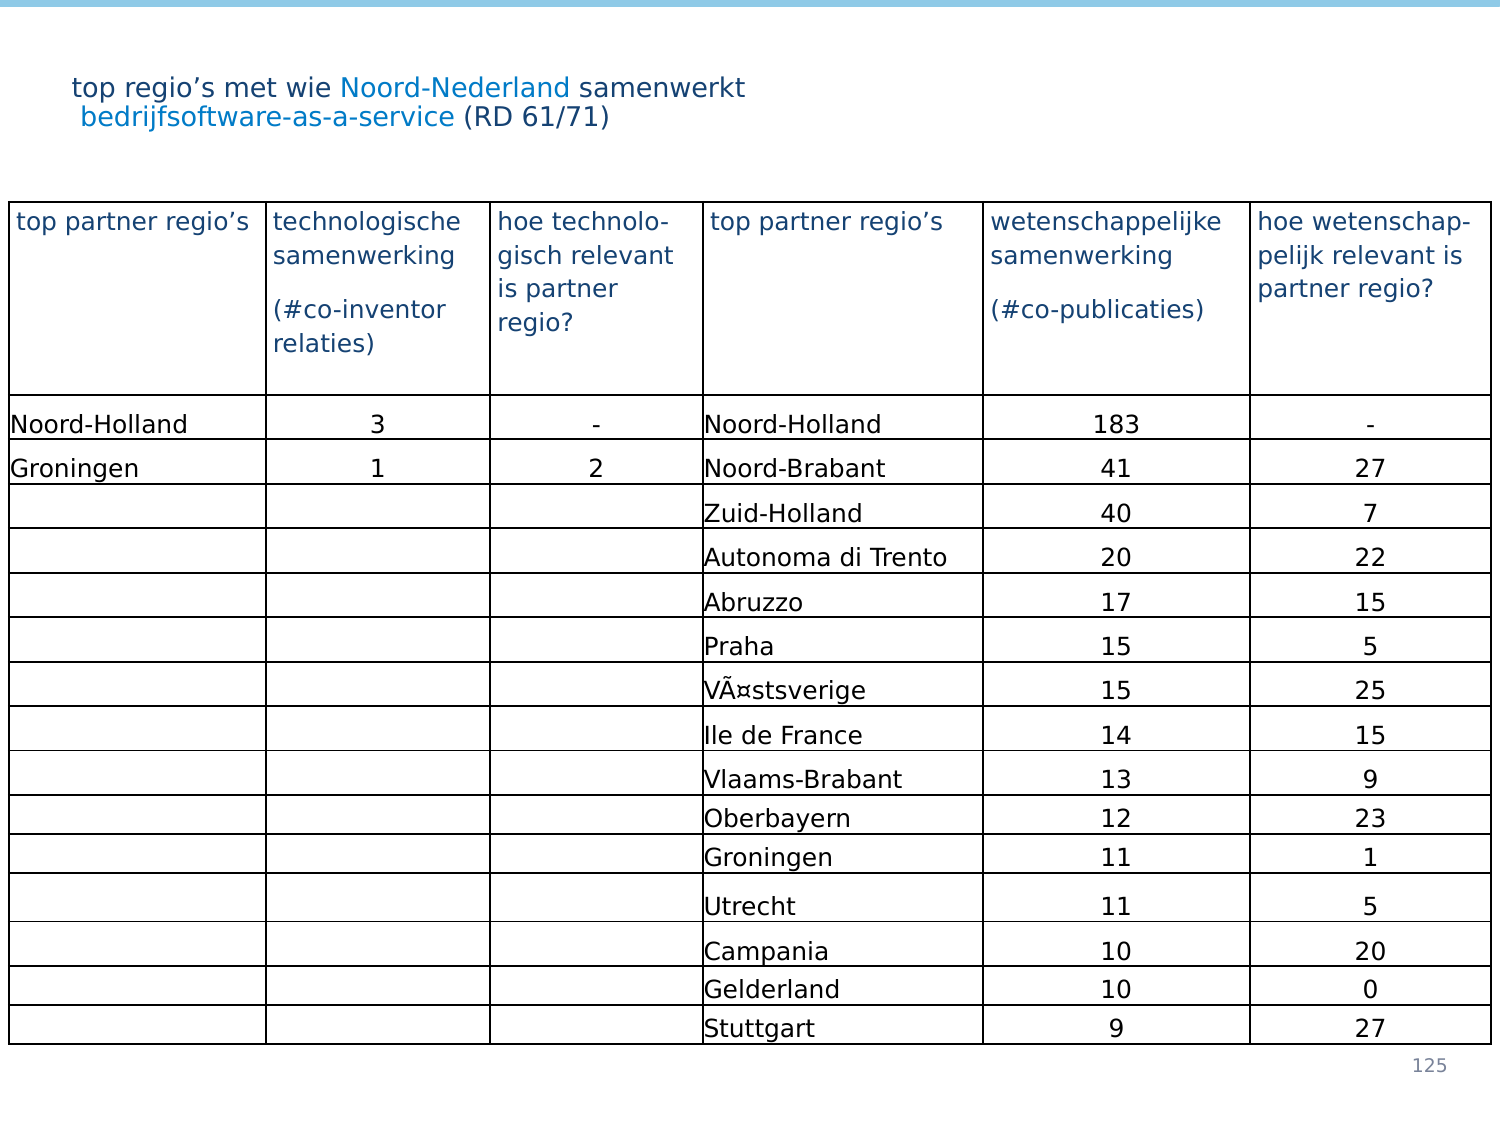

# top regio’s met wie Noord-Nederland samenwerkt bedrijfsoftware-as-a-service (RD 61/71)
| top partner regio’s | technologische samenwerking (#co-inventor relaties) | hoe technolo-gisch relevant is partner regio? | top partner regio’s | wetenschappelijke samenwerking (#co-publicaties) | hoe wetenschap-pelijk relevant is partner regio? |
| --- | --- | --- | --- | --- | --- |
| Noord-Holland | 3 | - | Noord-Holland | 183 | - |
| Groningen | 1 | 2 | Noord-Brabant | 41 | 27 |
|  |  |  | Zuid-Holland | 40 | 7 |
|  |  |  | Autonoma di Trento | 20 | 22 |
|  |  |  | Abruzzo | 17 | 15 |
|  |  |  | Praha | 15 | 5 |
|  |  |  | VÃ¤stsverige | 15 | 25 |
|  |  |  | Ile de France | 14 | 15 |
|  |  |  | Vlaams-Brabant | 13 | 9 |
|  |  |  | Oberbayern | 12 | 23 |
|  |  |  | Groningen | 11 | 1 |
|  |  |  | Utrecht | 11 | 5 |
|  |  |  | Campania | 10 | 20 |
|  |  |  | Gelderland | 10 | 0 |
|  |  |  | Stuttgart | 9 | 27 |

125